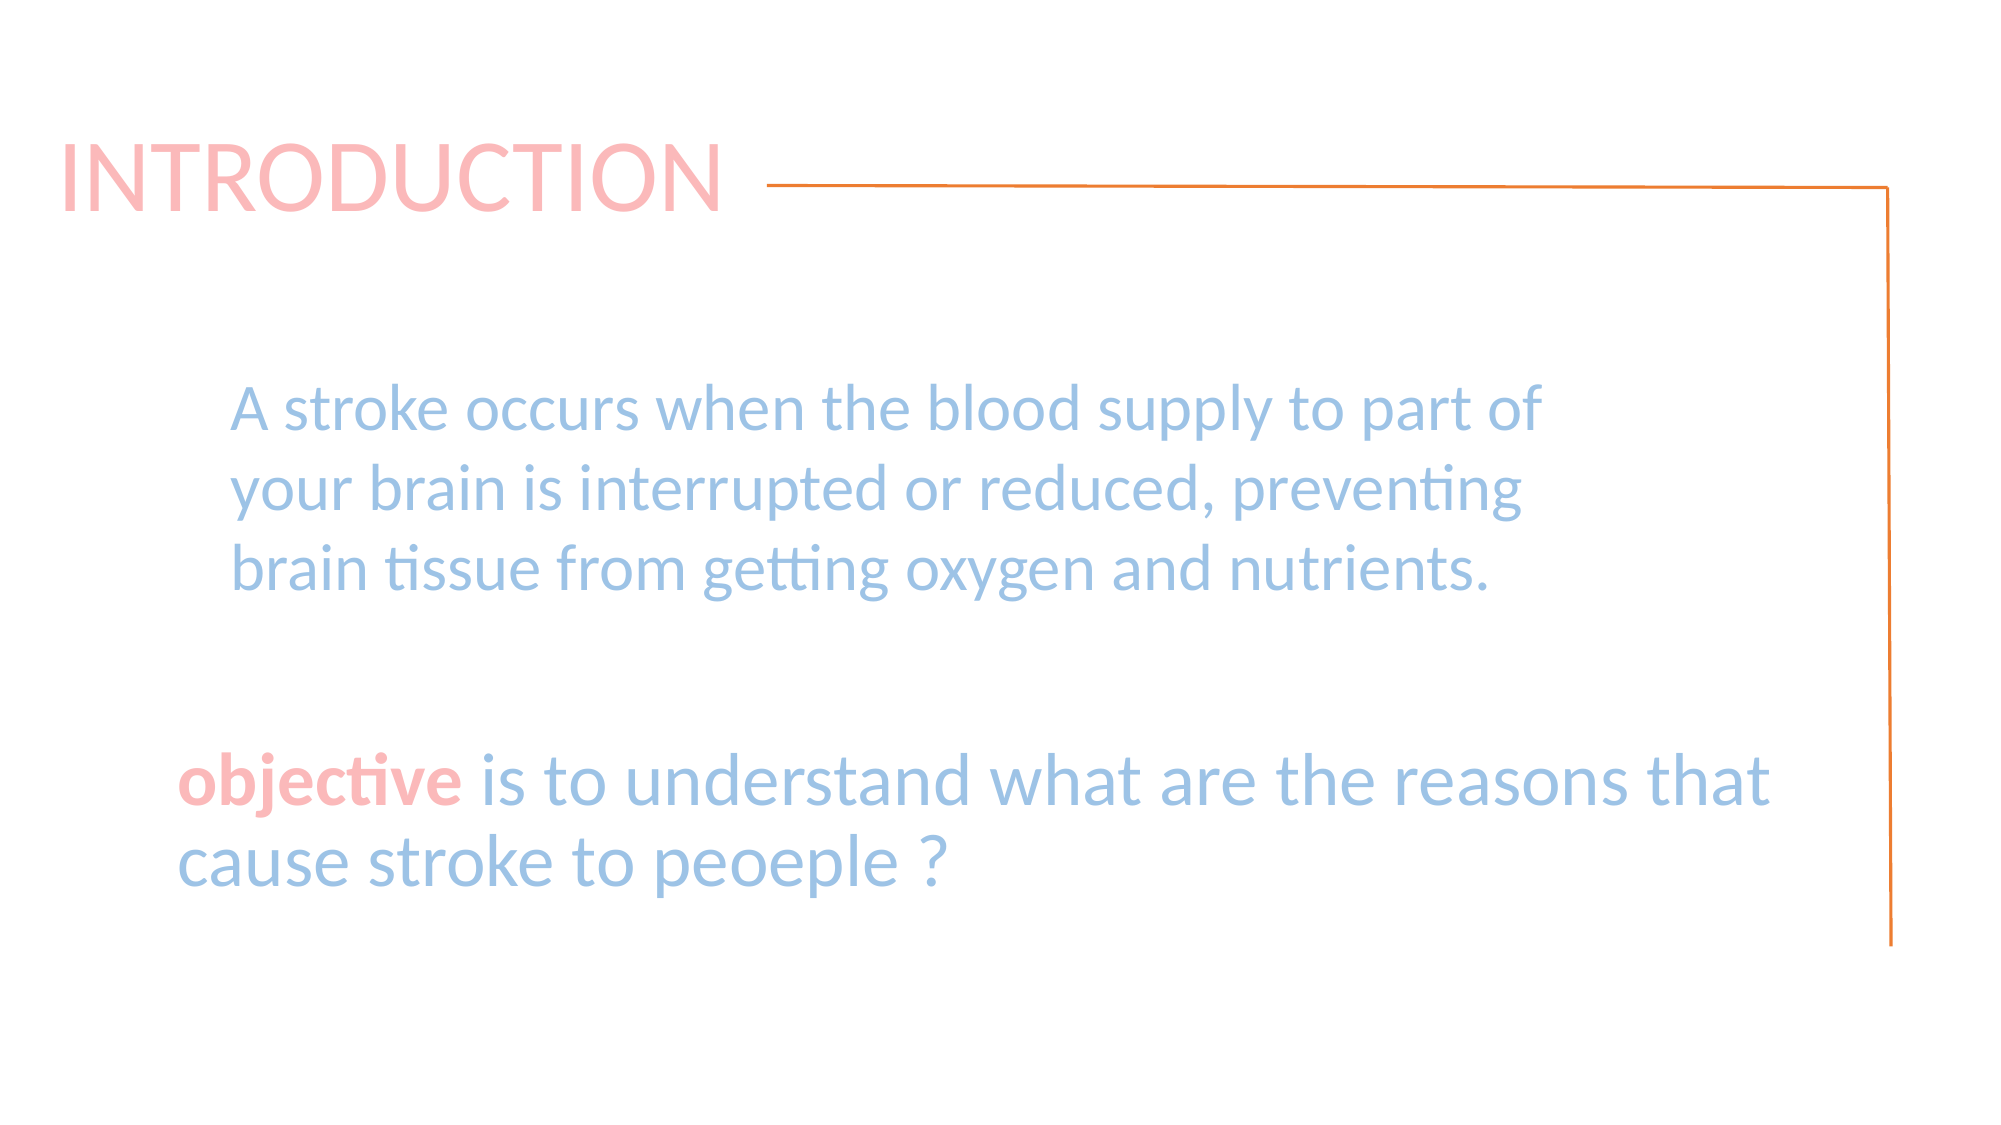

INTRODUCTION
A stroke occurs when the blood supply to part of your brain is interrupted or reduced, preventing brain tissue from getting oxygen and nutrients.

objective is to understand what are the reasons that cause stroke to peoeple ?